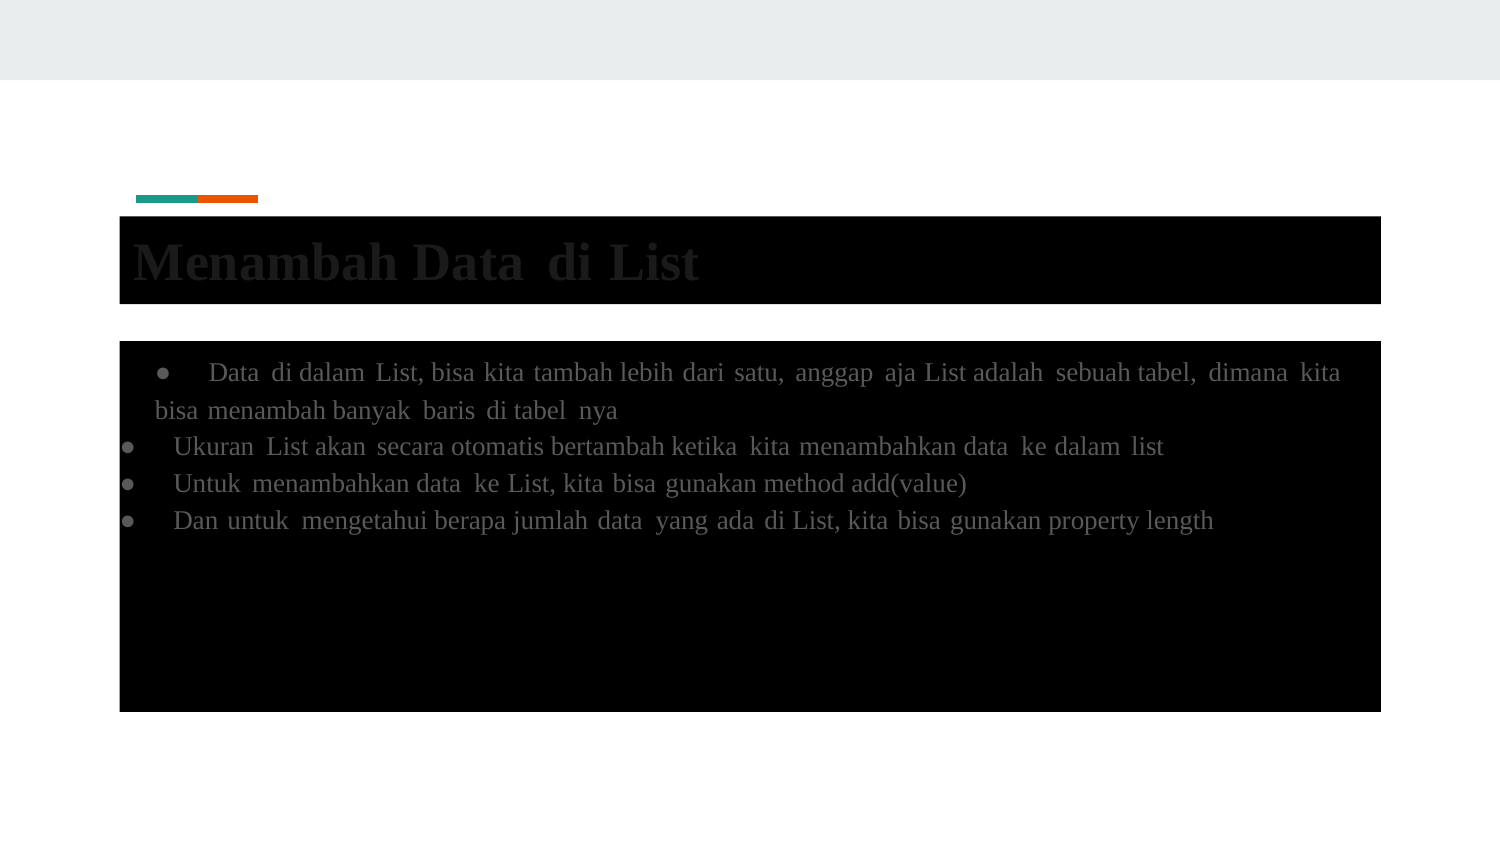

Menambah Data di List

●	Data di dalam List, bisa kita tambah lebih dari satu, anggap aja List adalah sebuah tabel, dimana kita
bisa menambah banyak baris di tabel nya
●    Ukuran List akan secara otomatis bertambah ketika kita menambahkan data ke dalam list
●    Untuk menambahkan data ke List, kita bisa gunakan method add(value)
●    Dan untuk mengetahui berapa jumlah data yang ada di List, kita bisa gunakan property length